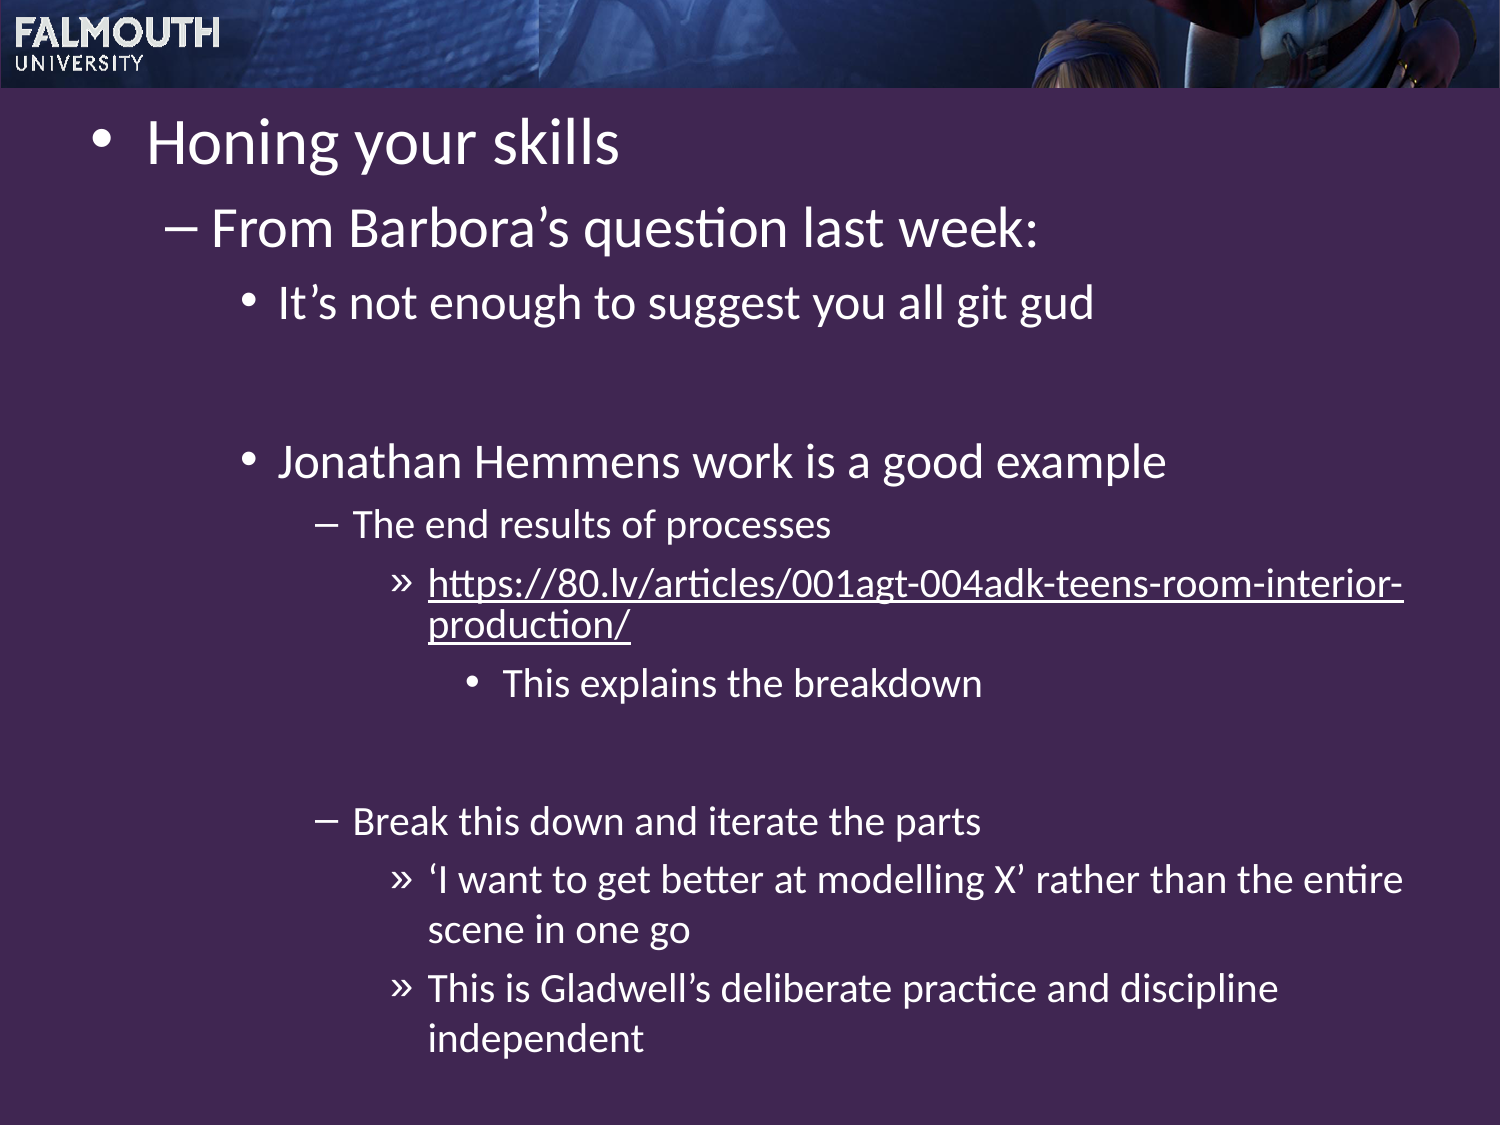

Honing your skills
From Barbora’s question last week:
It’s not enough to suggest you all git gud

Jonathan Hemmens work is a good example
The end results of processes
https://80.lv/articles/001agt-004adk-teens-room-interior-production/
This explains the breakdown

Break this down and iterate the parts
‘I want to get better at modelling X’ rather than the entire scene in one go
This is Gladwell’s deliberate practice and discipline independent